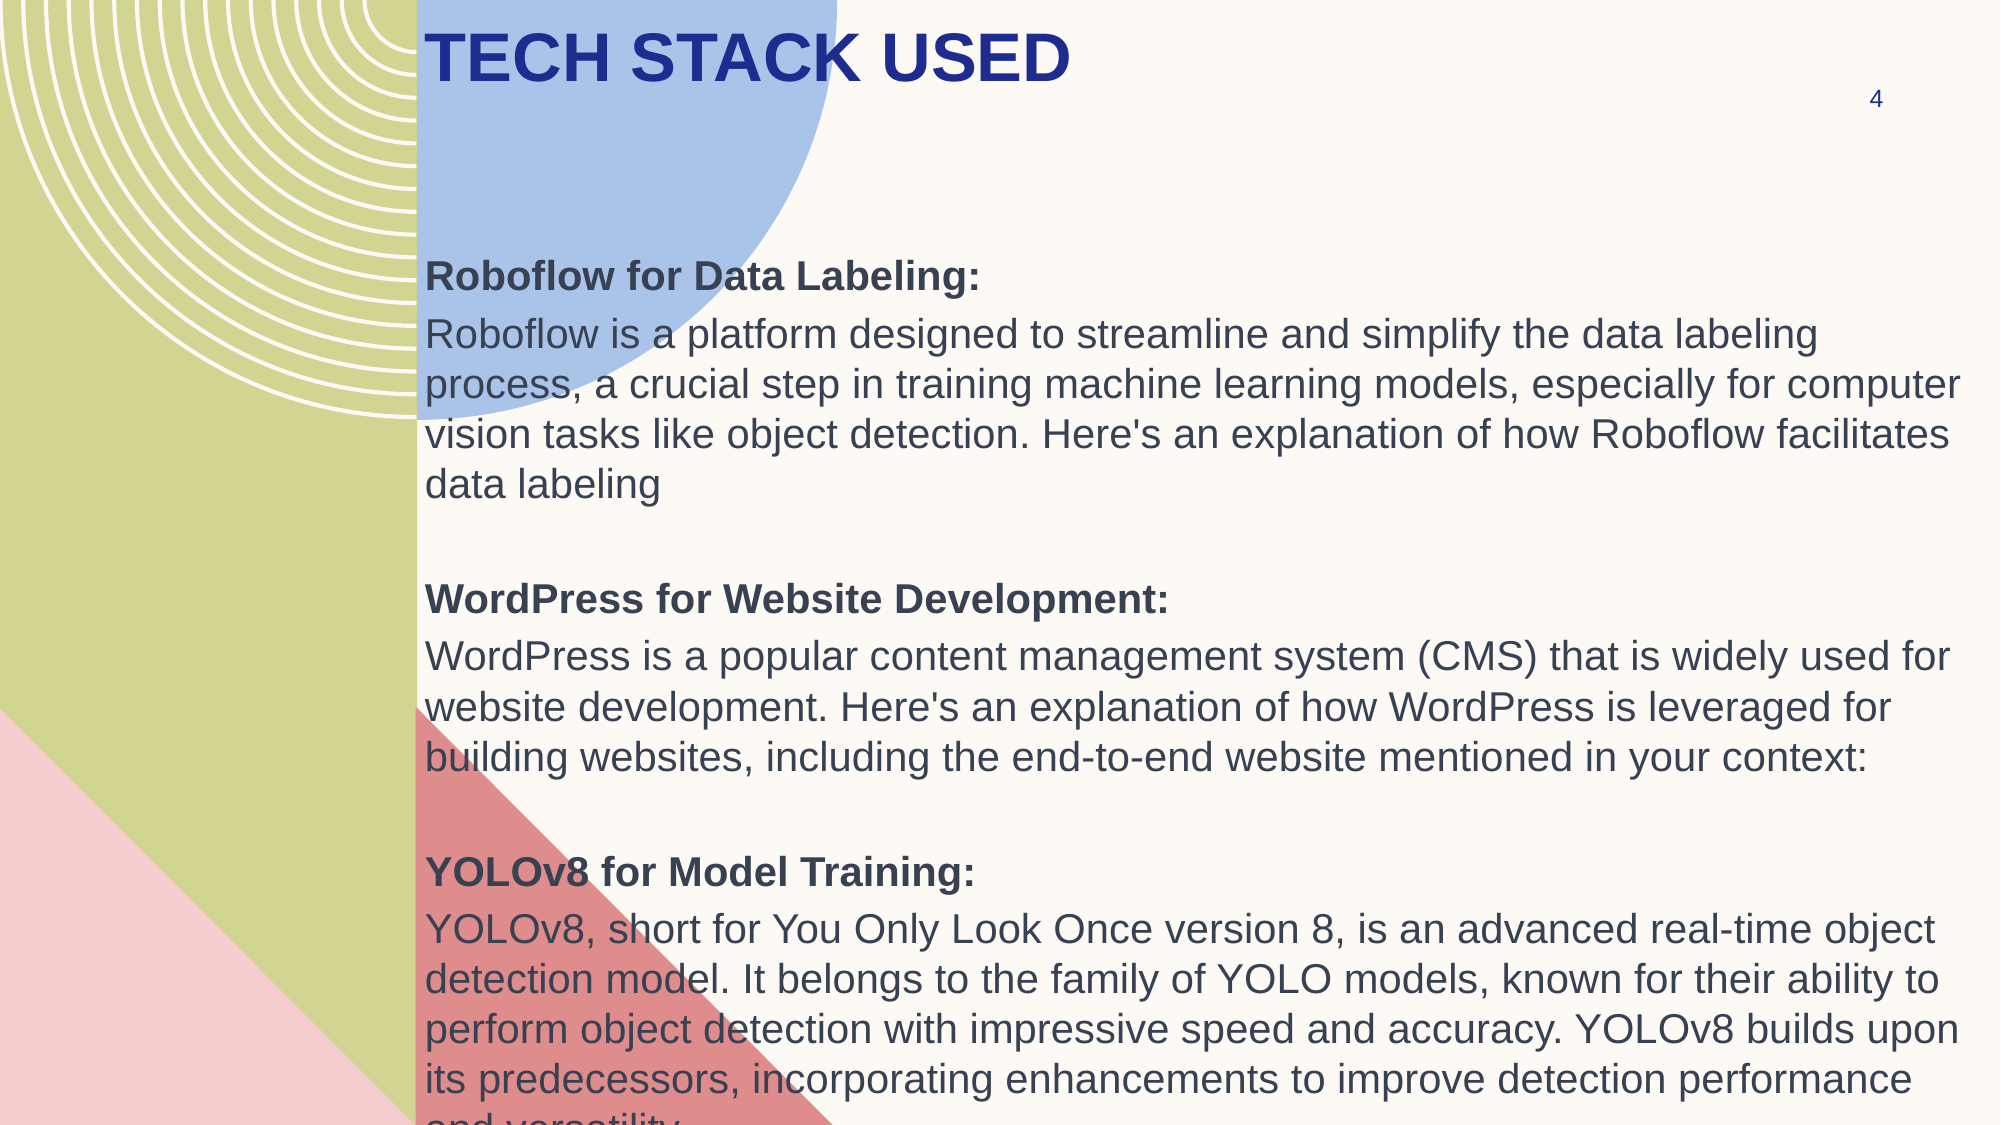

# Tech Stack Used
4
Roboflow for Data Labeling:
Roboflow is a platform designed to streamline and simplify the data labeling process, a crucial step in training machine learning models, especially for computer vision tasks like object detection. Here's an explanation of how Roboflow facilitates data labeling

WordPress for Website Development:
WordPress is a popular content management system (CMS) that is widely used for website development. Here's an explanation of how WordPress is leveraged for building websites, including the end-to-end website mentioned in your context:

YOLOv8 for Model Training:
YOLOv8, short for You Only Look Once version 8, is an advanced real-time object detection model. It belongs to the family of YOLO models, known for their ability to perform object detection with impressive speed and accuracy. YOLOv8 builds upon its predecessors, incorporating enhancements to improve detection performance and versatility.